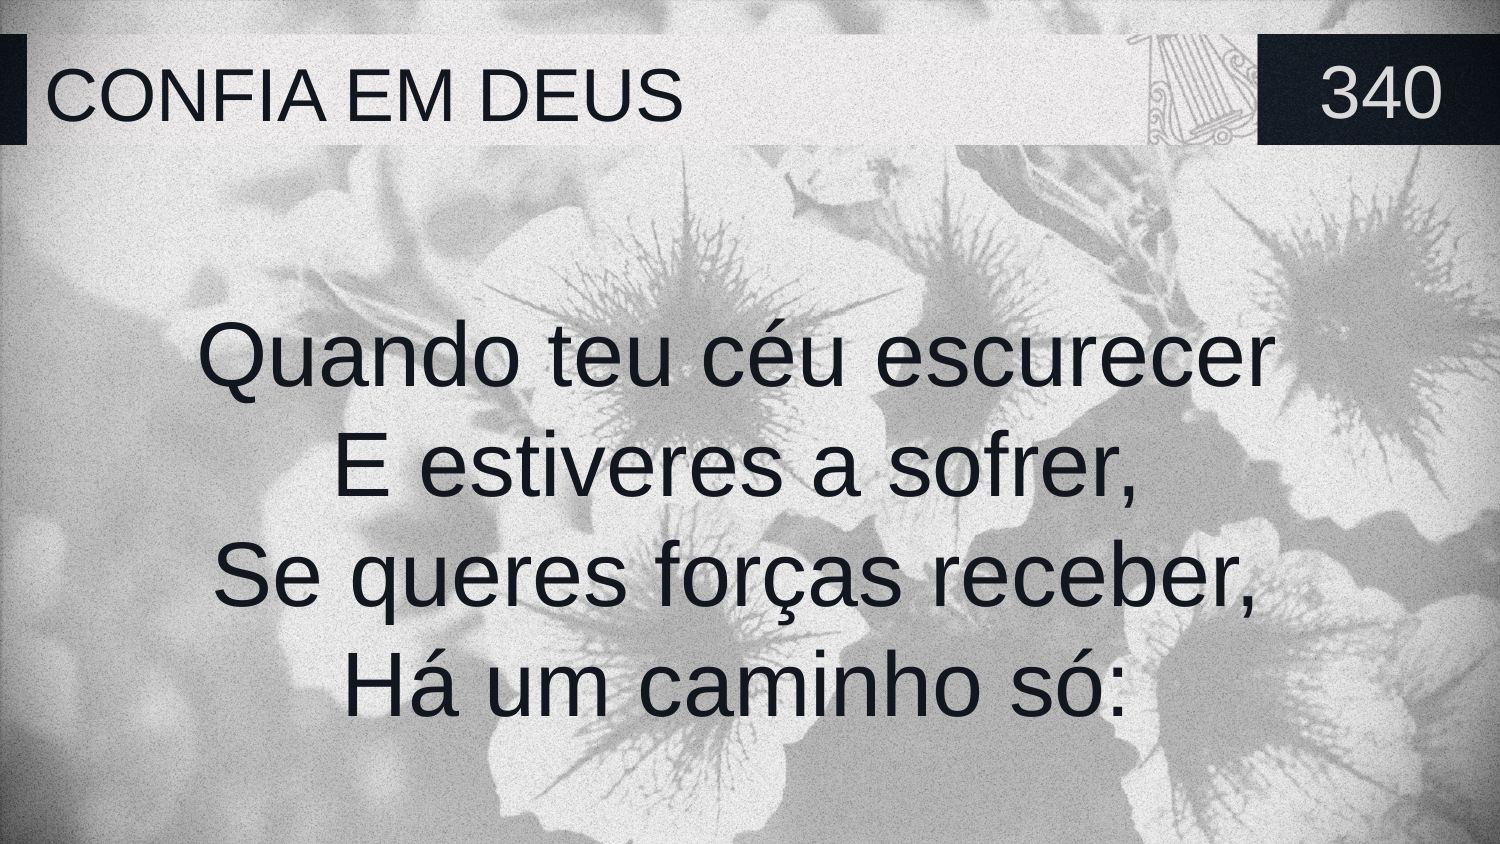

# CONFIA EM DEUS
340
Quando teu céu escurecer
E estiveres a sofrer,
Se queres forças receber,
Há um caminho só: